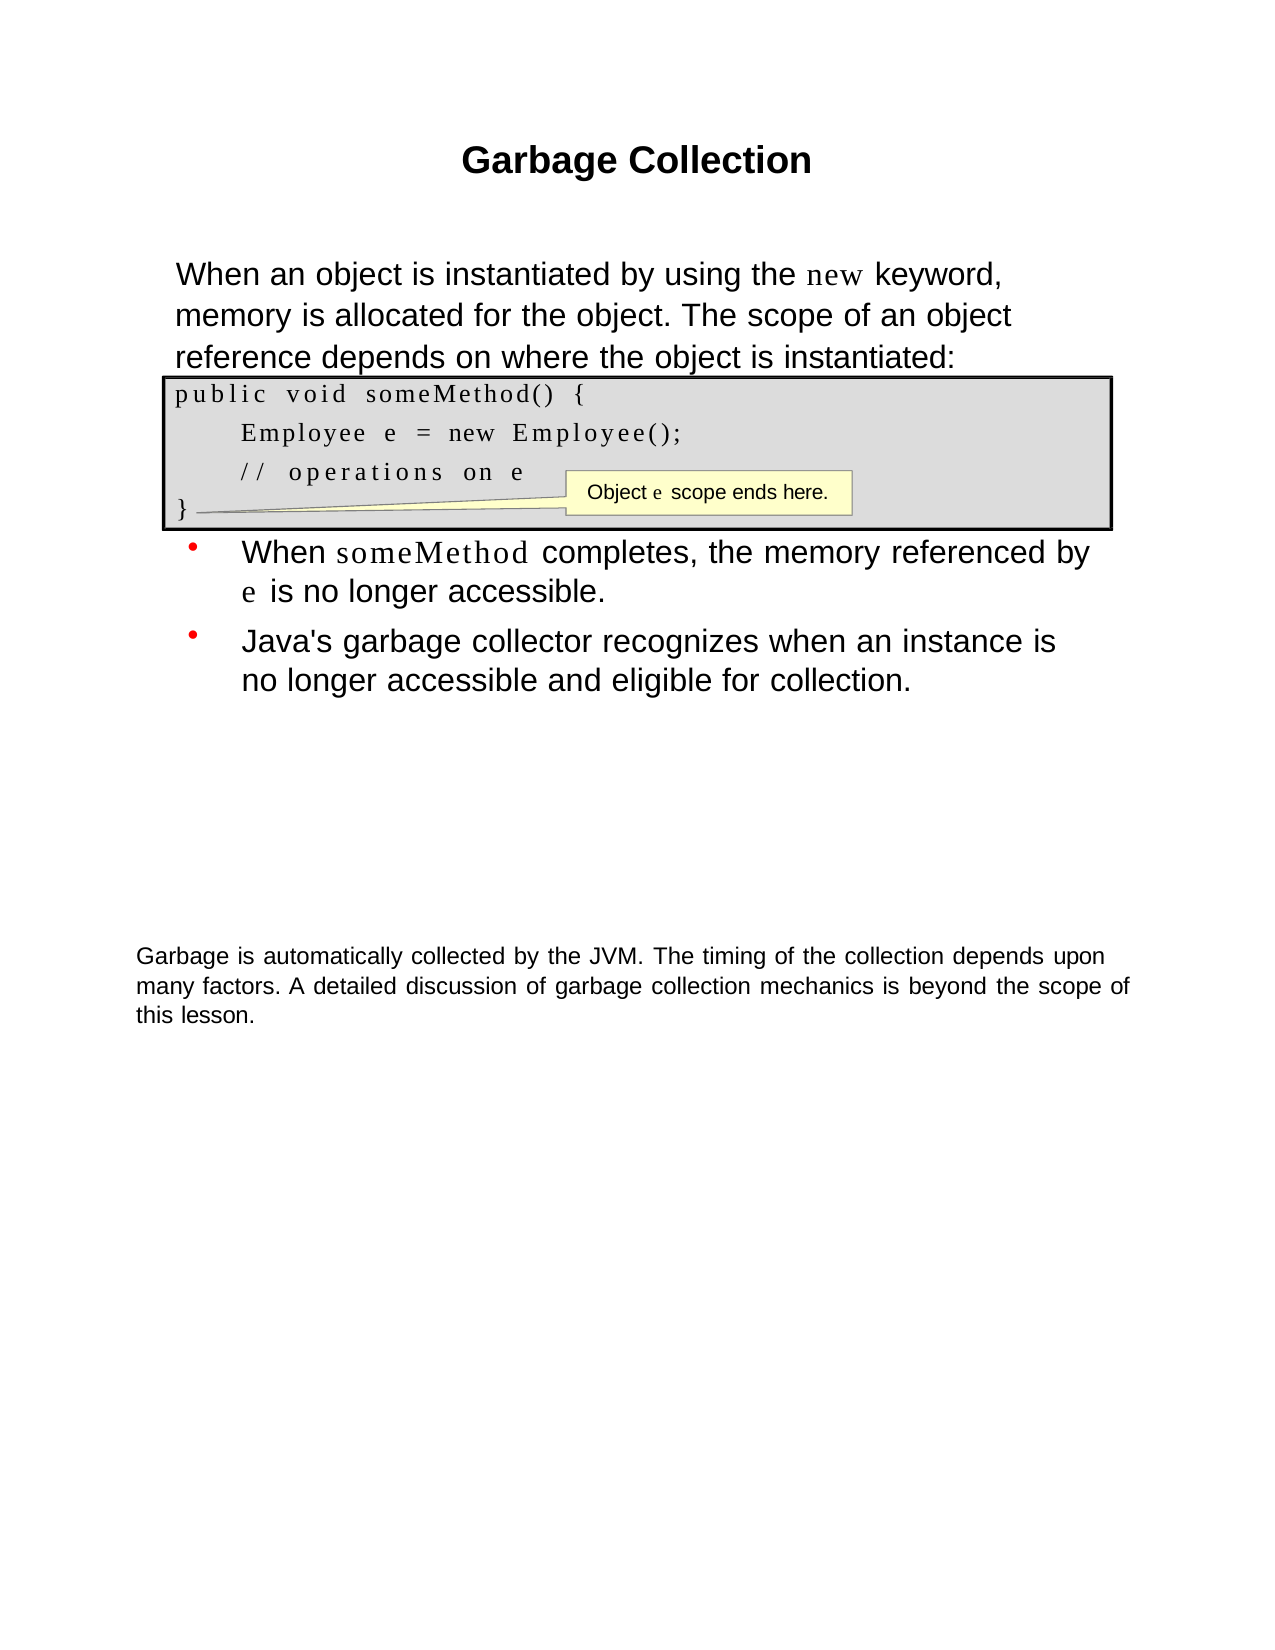

Garbage Collection

When an object is instantiated by using the new keyword, memory is allocated for the object. The scope of an object reference depends on where the object is instantiated: public void someMethod() {
Employee e = new Employee();
// operations on e

Object e scope ends here.
}
When someMethod completes, the memory referenced by
e is no longer accessible.
Java's garbage collector recognizes when an instance is no longer accessible and eligible for collection.

Garbage is automatically collected by the JVM. The timing of the collection depends upon many factors. A detailed discussion of garbage collection mechanics is beyond the scope of this lesson.